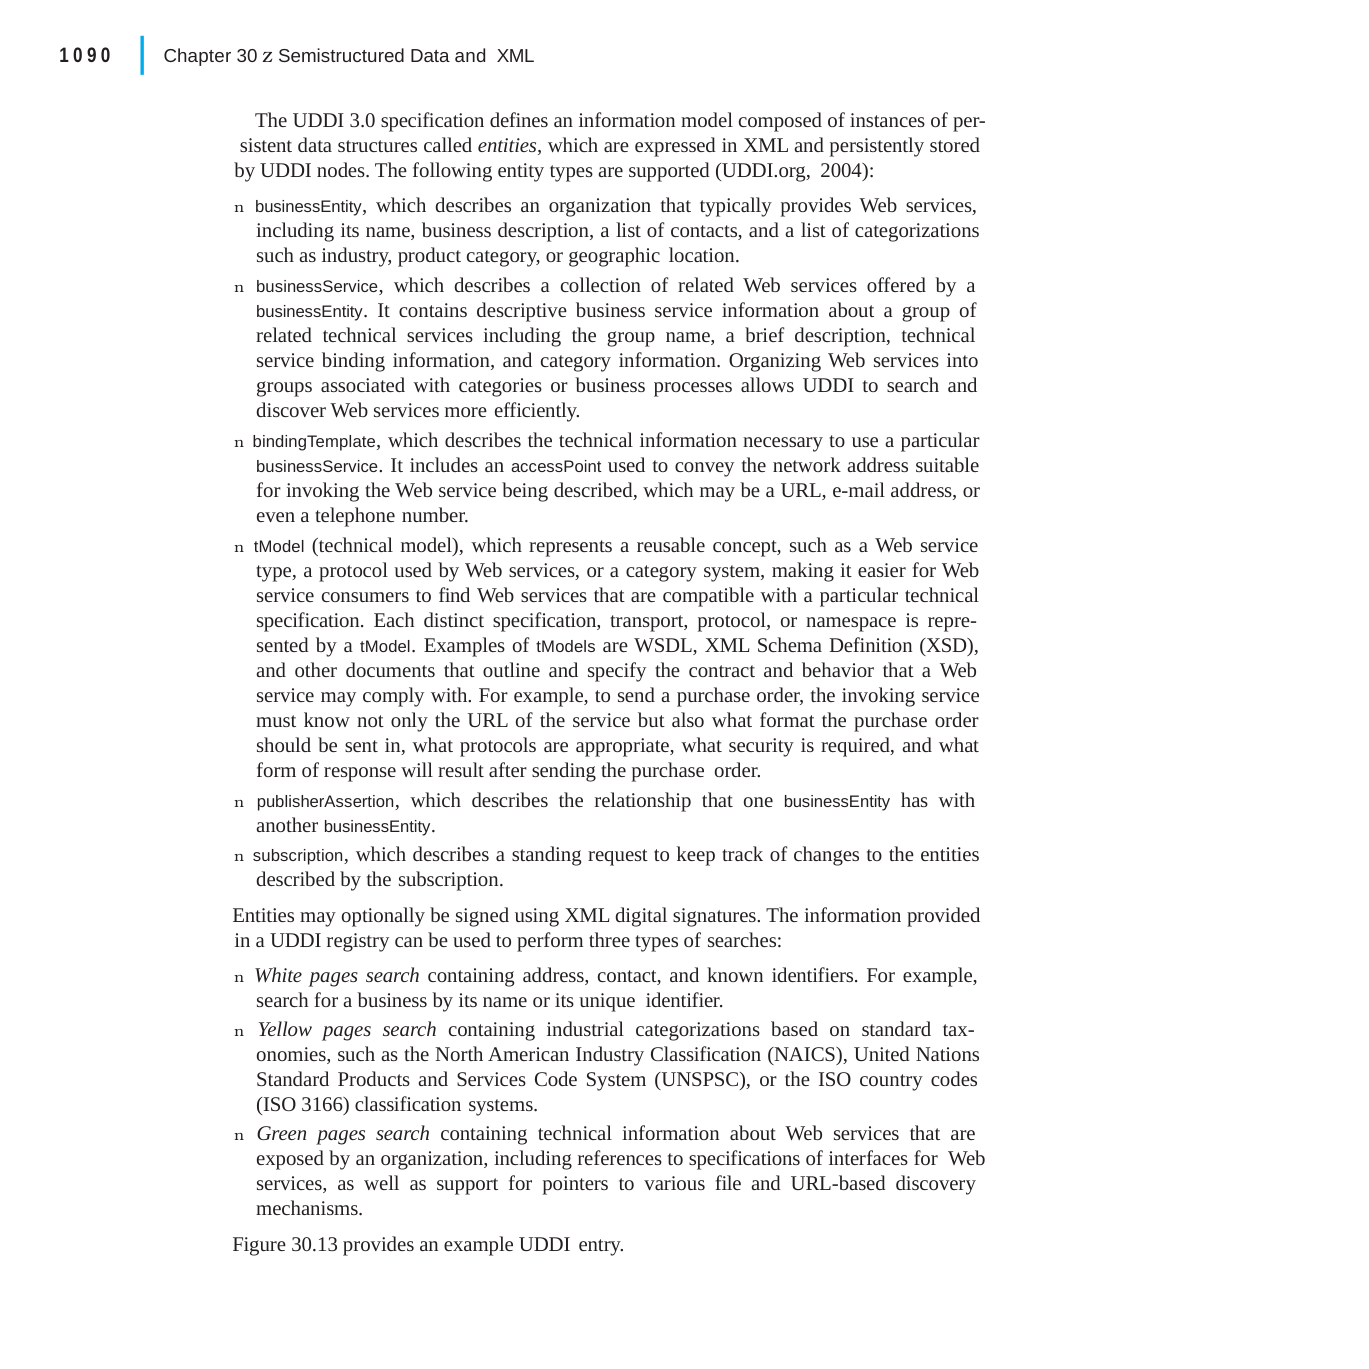

|
1090
Chapter 30 z Semistructured Data and XML
The UDDI 3.0 specification defines an information model composed of instances of per-  sistent data structures called entities, which are expressed in XML and persistently stored  by UDDI nodes. The following entity types are supported (UDDI.org, 2004):
n businessEntity, which describes an organization that typically provides Web services,  including its name, business description, a list of contacts, and a list of categorizations  such as industry, product category, or geographic location.
n businessService, which describes a collection of related Web services offered by a  businessEntity. It contains descriptive business service information about a group of  related technical services including the group name, a brief description, technical  service binding information, and category information. Organizing Web services into  groups associated with categories or business processes allows UDDI to search and  discover Web services more efficiently.
n bindingTemplate, which describes the technical information necessary to use a particular  businessService. It includes an accessPoint used to convey the network address suitable  for invoking the Web service being described, which may be a URL, e-mail address, or  even a telephone number.
n tModel (technical model), which represents a reusable concept, such as a Web service  type, a protocol used by Web services, or a category system, making it easier for Web  service consumers to find Web services that are compatible with a particular technical  specification. Each distinct specification, transport, protocol, or namespace is repre-  sented by a tModel. Examples of tModels are WSDL, XML Schema Definition (XSD),  and other documents that outline and specify the contract and behavior that a Web  service may comply with. For example, to send a purchase order, the invoking service  must know not only the URL of the service but also what format the purchase order  should be sent in, what protocols are appropriate, what security is required, and what  form of response will result after sending the purchase order.
n publisherAssertion, which describes the relationship that one businessEntity has with  another businessEntity.
n subscription, which describes a standing request to keep track of changes to the entities  described by the subscription.
Entities may optionally be signed using XML digital signatures. The information provided  in a UDDI registry can be used to perform three types of searches:
n White pages search containing address, contact, and known identifiers. For example,  search for a business by its name or its unique identifier.
n Yellow pages search containing industrial categorizations based on standard tax-  onomies, such as the North American Industry Classification (NAICS), United Nations  Standard Products and Services Code System (UNSPSC), or the ISO country codes  (ISO 3166) classification systems.
n Green pages search containing technical information about Web services that are  exposed by an organization, including references to specifications of interfaces for  Web services, as well as support for pointers to various file and URL-based discovery  mechanisms.
Figure 30.13 provides an example UDDI entry.